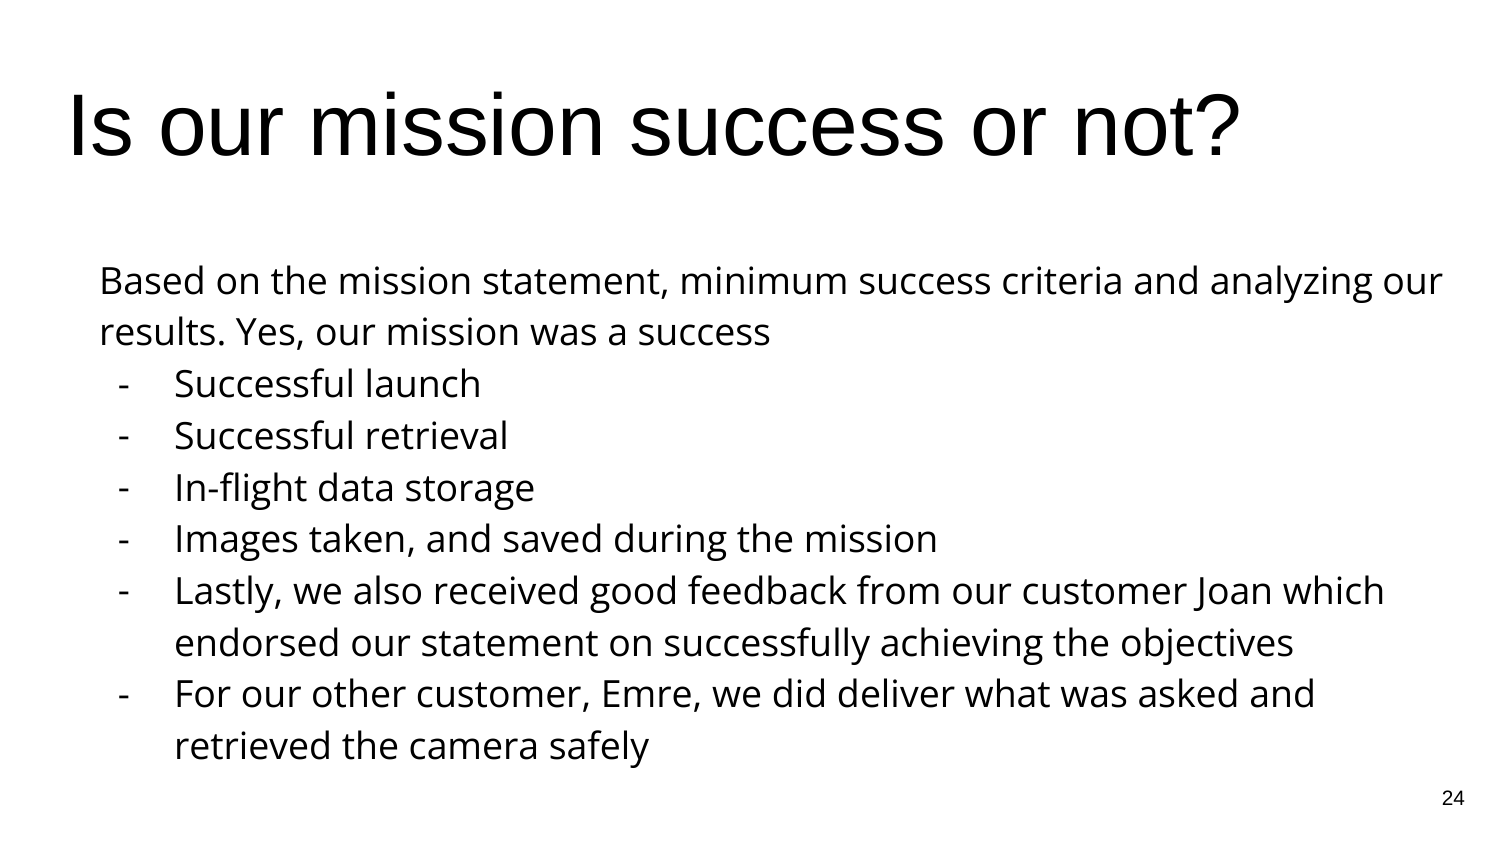

# Is our mission success or not?
Based on the mission statement, minimum success criteria and analyzing our results. Yes, our mission was a success
Successful launch
Successful retrieval
In-flight data storage
Images taken, and saved during the mission
Lastly, we also received good feedback from our customer Joan which endorsed our statement on successfully achieving the objectives
For our other customer, Emre, we did deliver what was asked and retrieved the camera safely
24